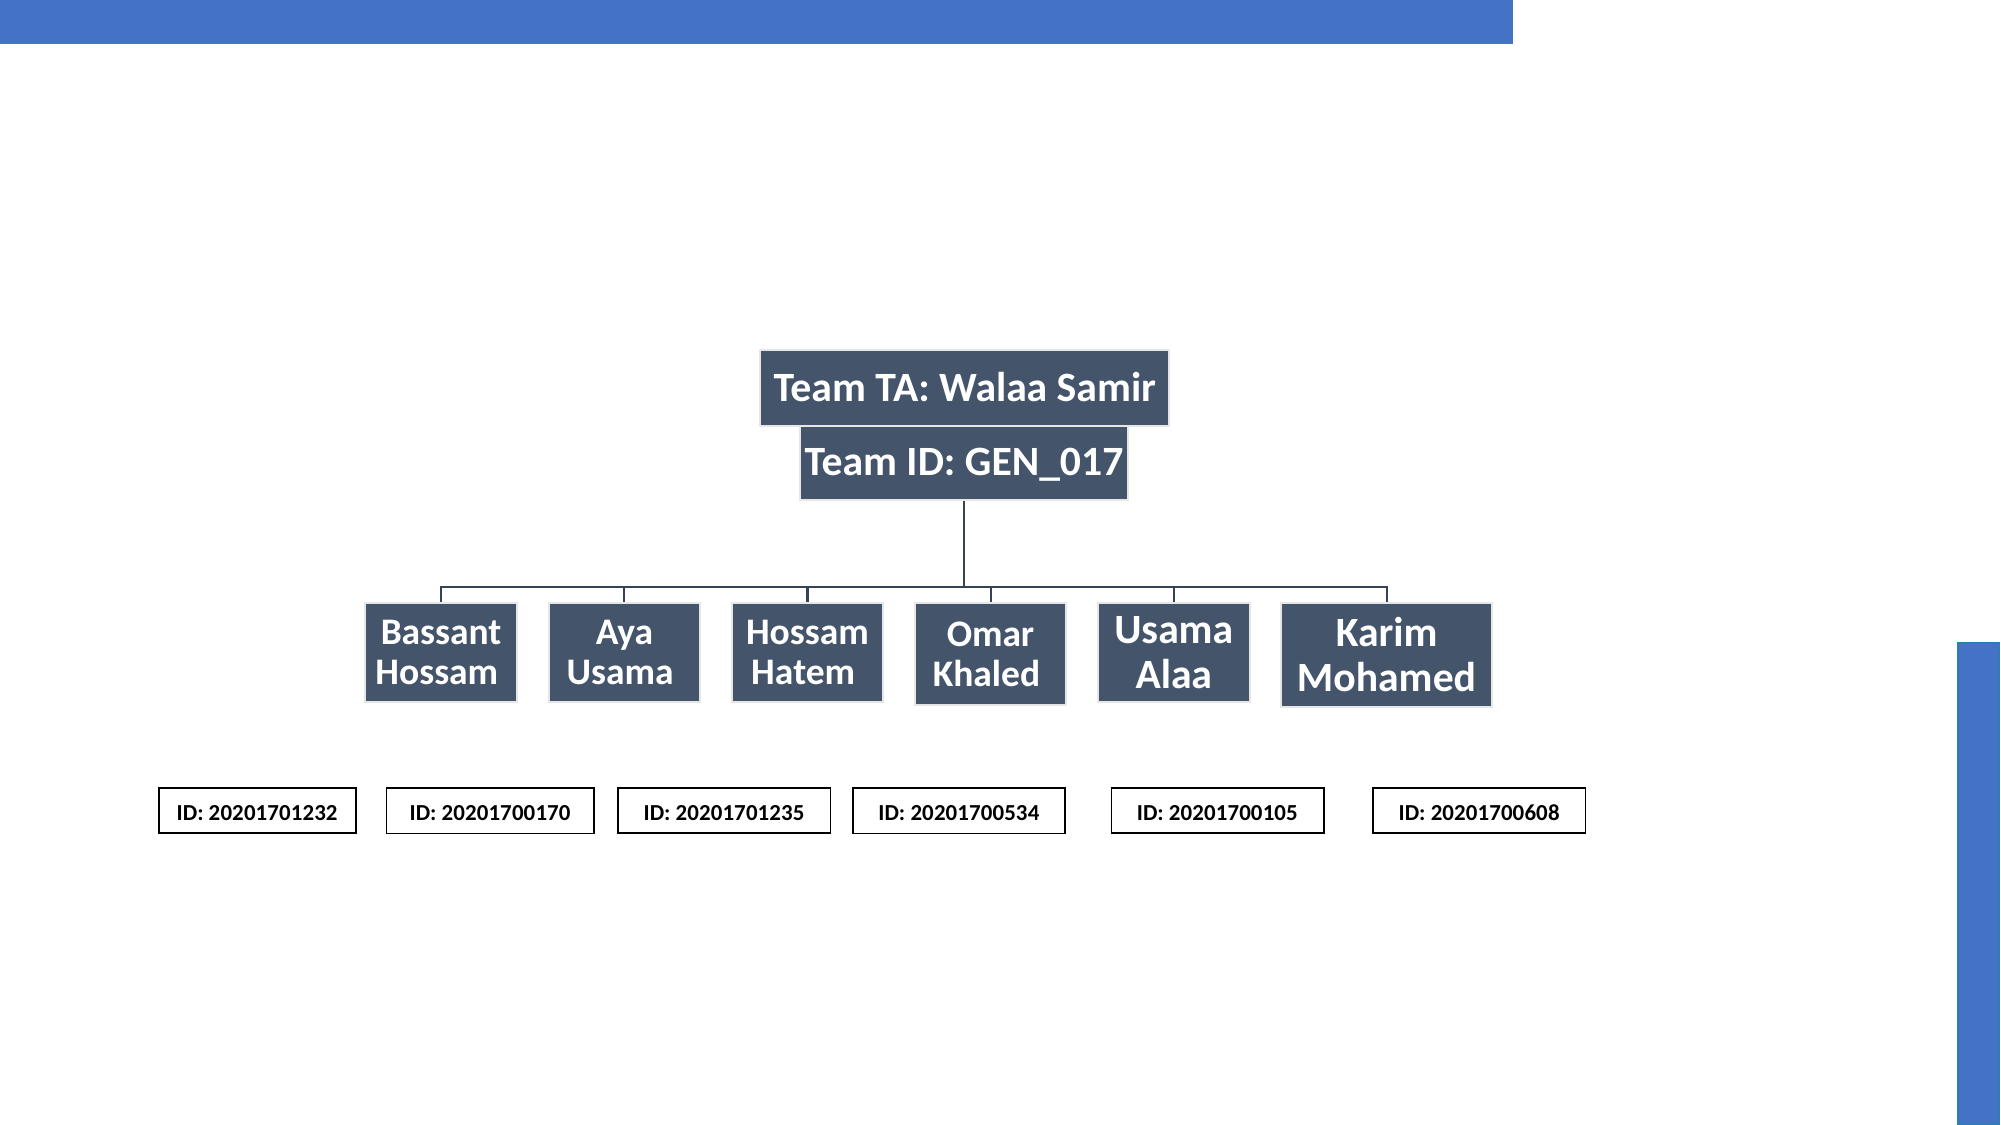

Team ID: GEN_017
Bassant Hossam
Aya Usama
Hossam Hatem
Omar Khaled
Usama Alaa
Karim Mohamed
Team TA: Walaa Samir

ID: 20201700608
ID: 20201700105
ID: 20201701232
ID: 20201701235
ID: 20201700170
ID: 20201700534